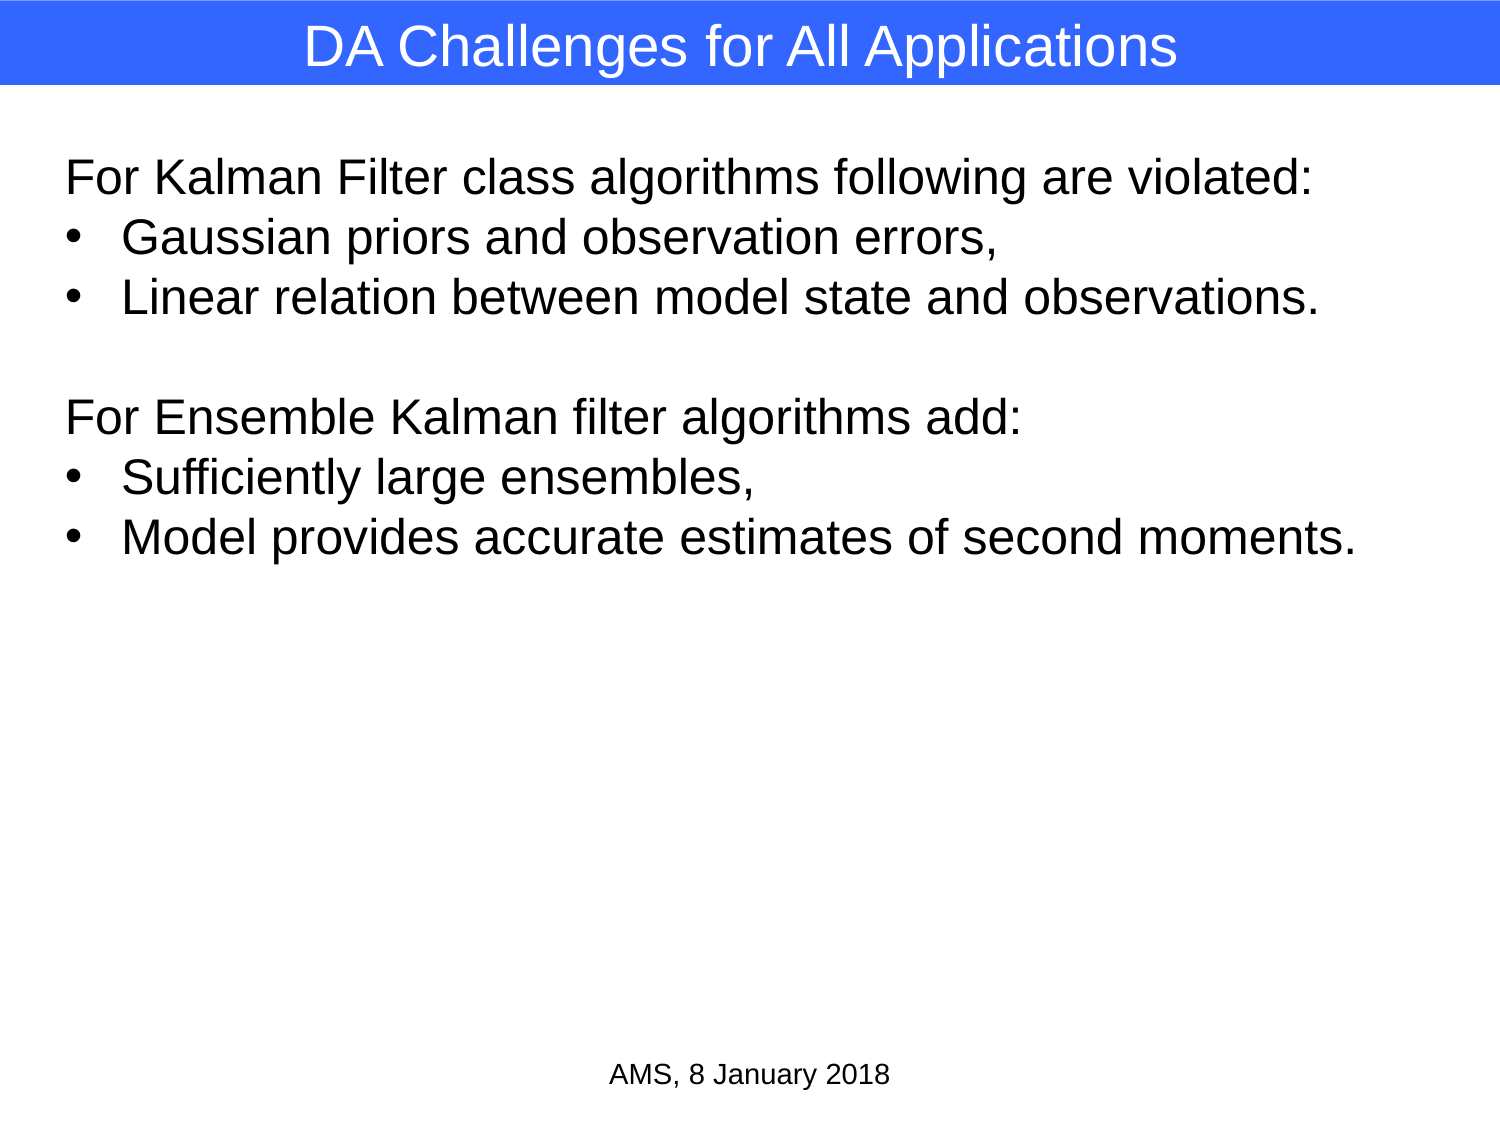

DA Challenges for All Applications
For Kalman Filter class algorithms following are violated:
Gaussian priors and observation errors,
Linear relation between model state and observations.

For Ensemble Kalman filter algorithms add:
Sufficiently large ensembles,
Model provides accurate estimates of second moments.
AMS, 8 January 2018